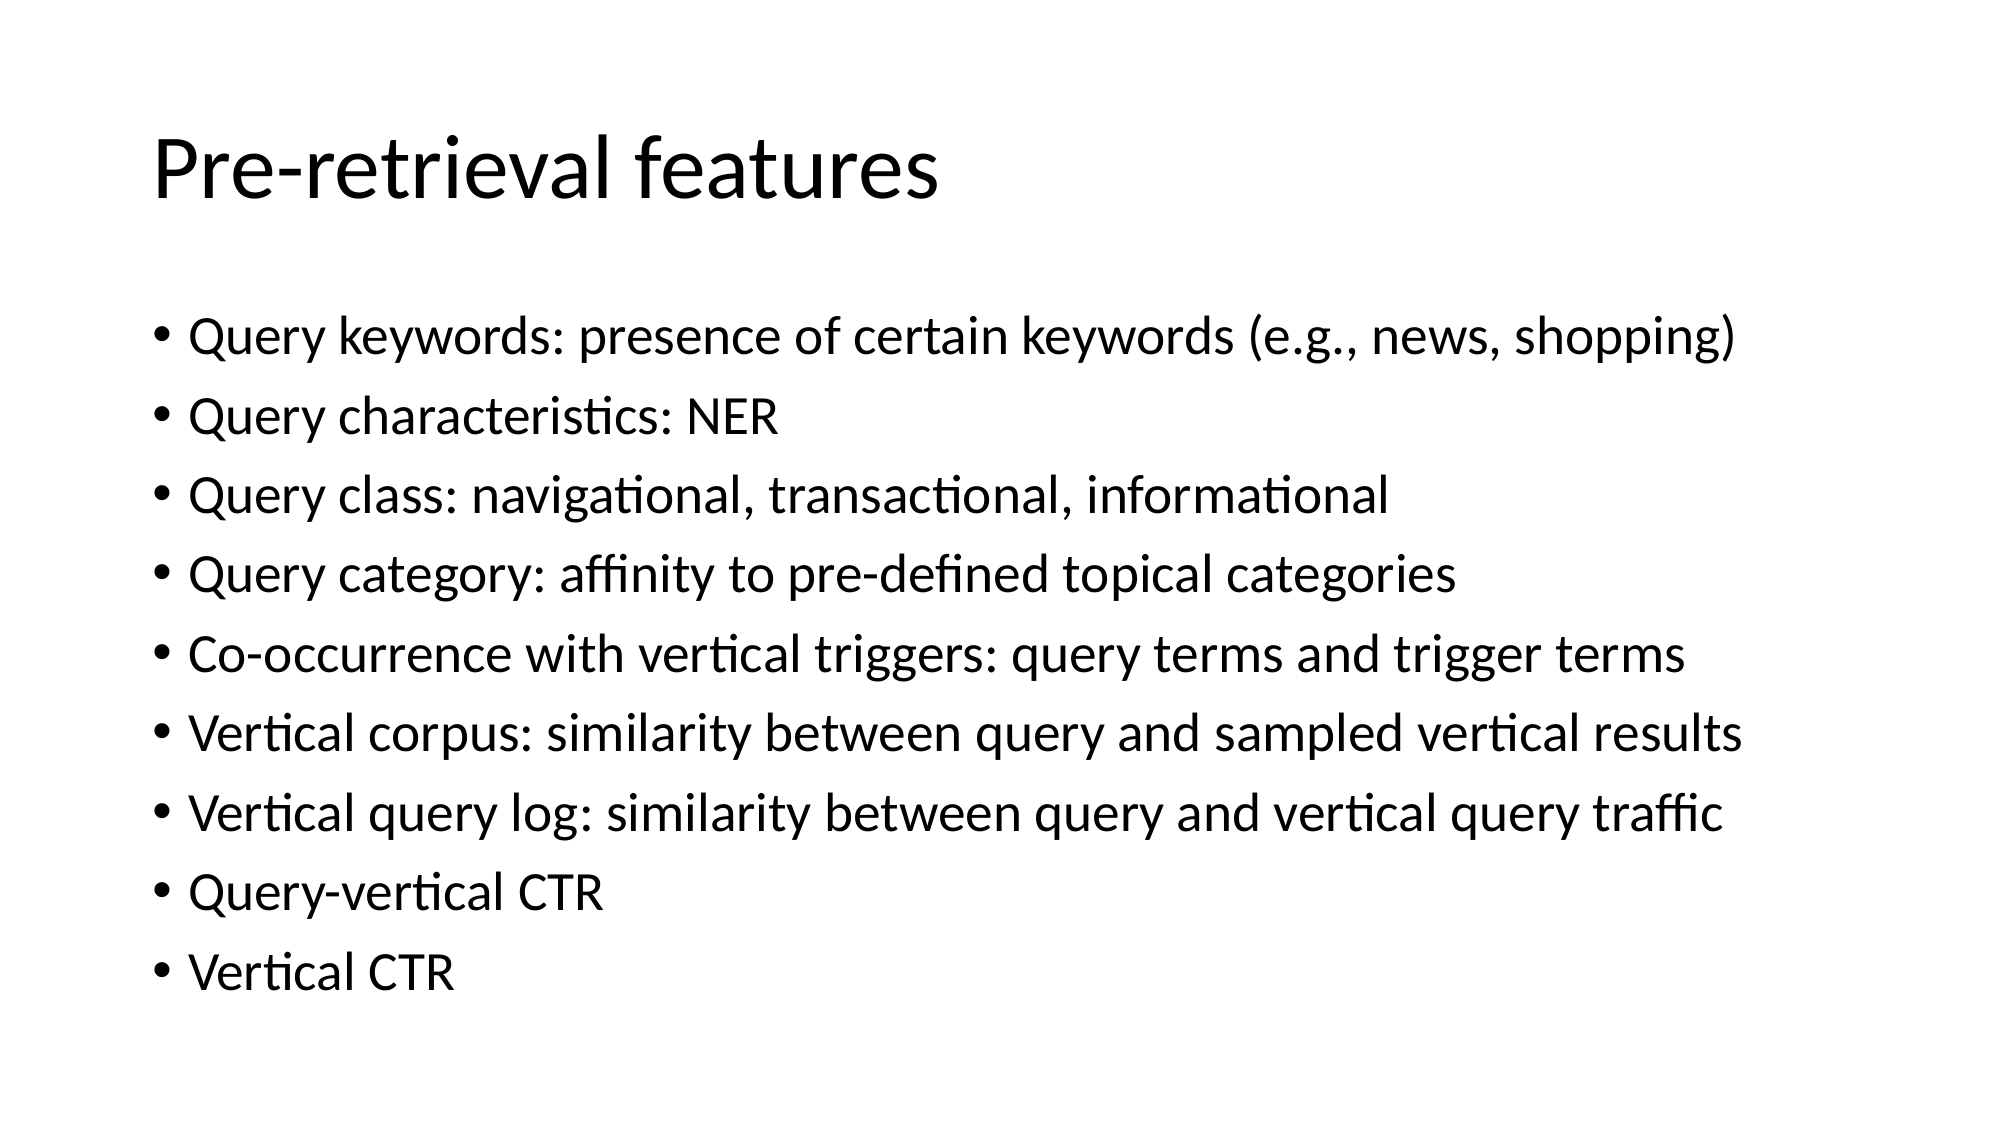

# Pre-retrieval features
Query keywords: presence of certain keywords (e.g., news, shopping)
Query characteristics: NER
Query class: navigational, transactional, informational
Query category: affinity to pre-defined topical categories
Co-occurrence with vertical triggers: query terms and trigger terms
Vertical corpus: similarity between query and sampled vertical results
Vertical query log: similarity between query and vertical query traffic
Query-vertical CTR
Vertical CTR